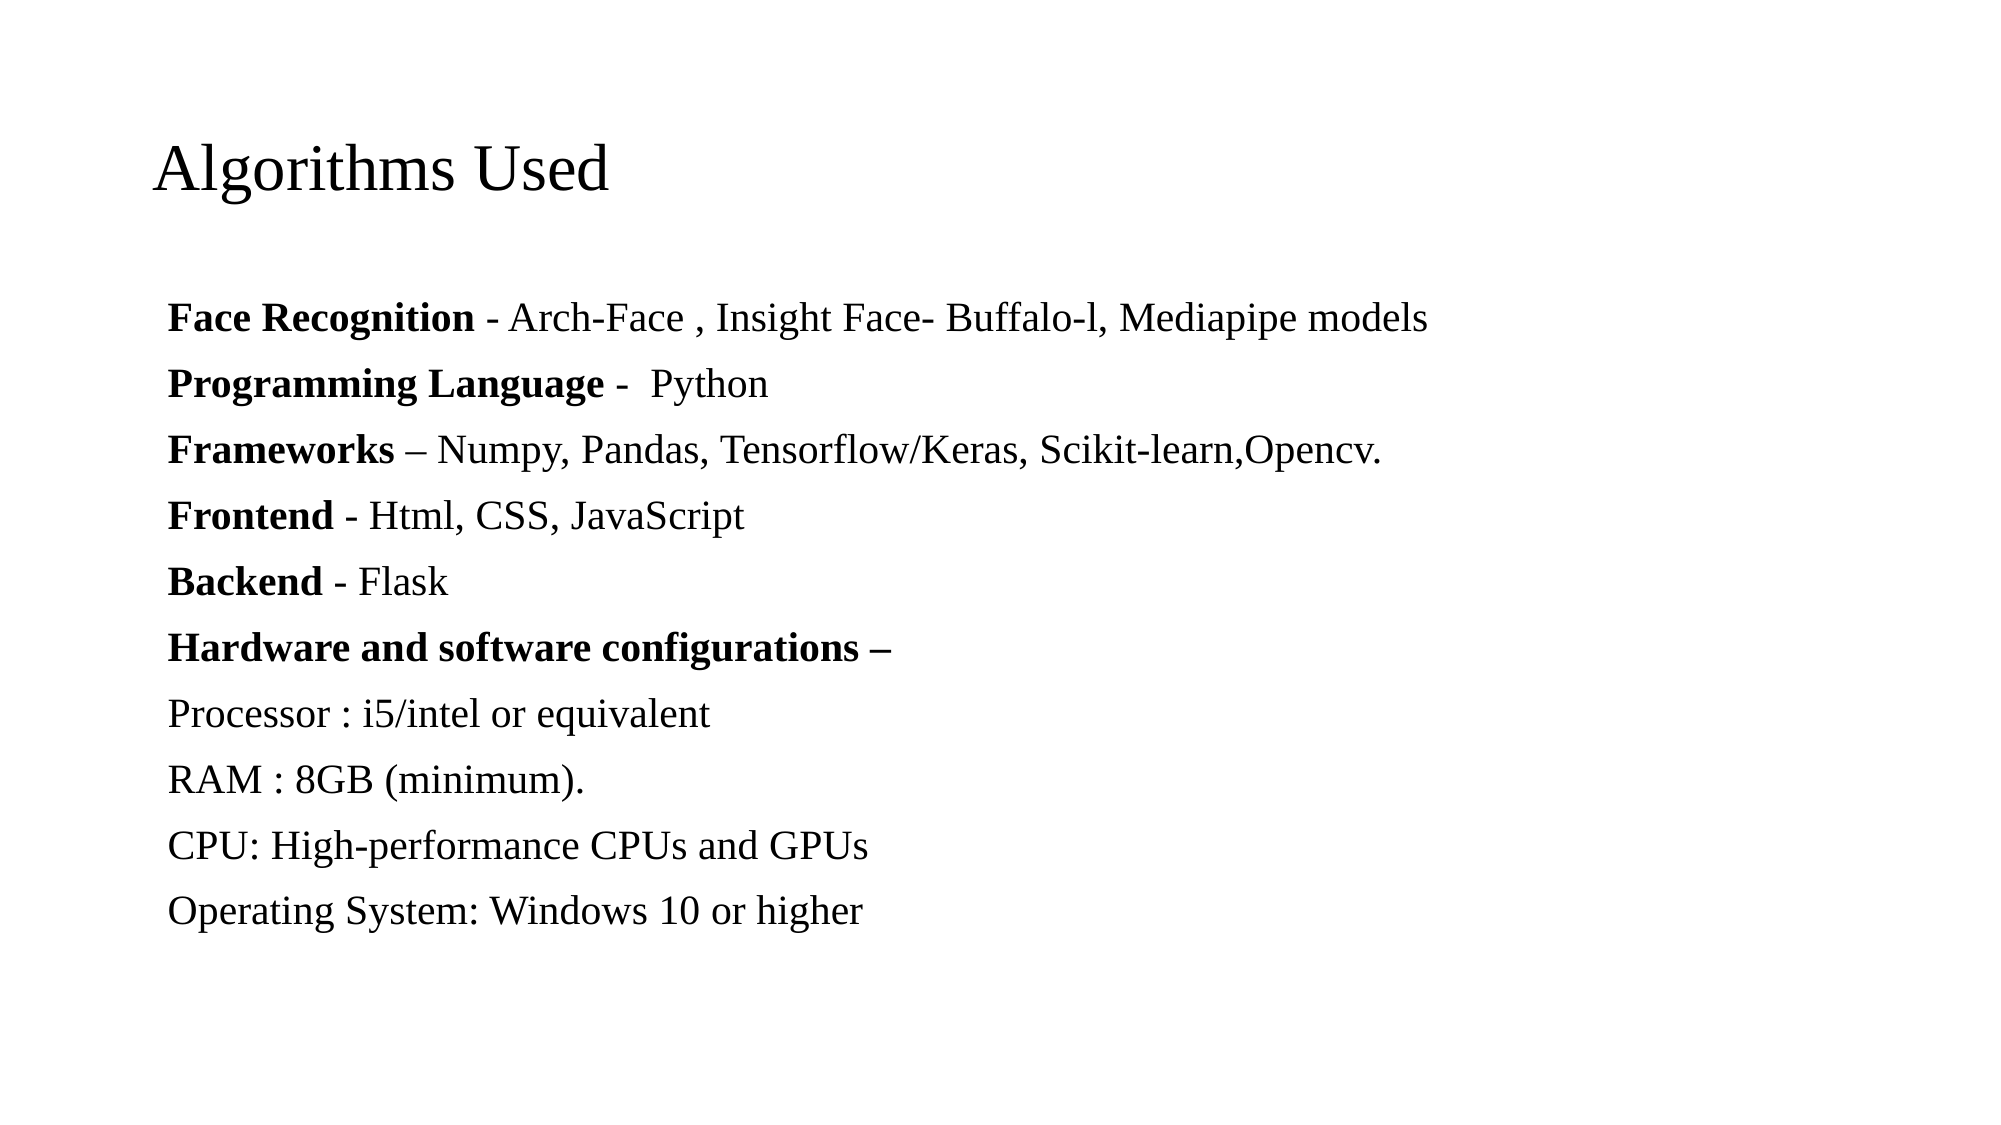

# Algorithms Used
Face Recognition - Arch-Face , Insight Face- Buffalo-l, Mediapipe models
Programming Language -  Python
Frameworks – Numpy, Pandas, Tensorflow/Keras, Scikit-learn,Opencv.
Frontend - Html, CSS, JavaScript
Backend - Flask
Hardware and software configurations –
Processor : i5/intel or equivalent
RAM : 8GB (minimum).
CPU: High-performance CPUs and GPUs
Operating System: Windows 10 or higher